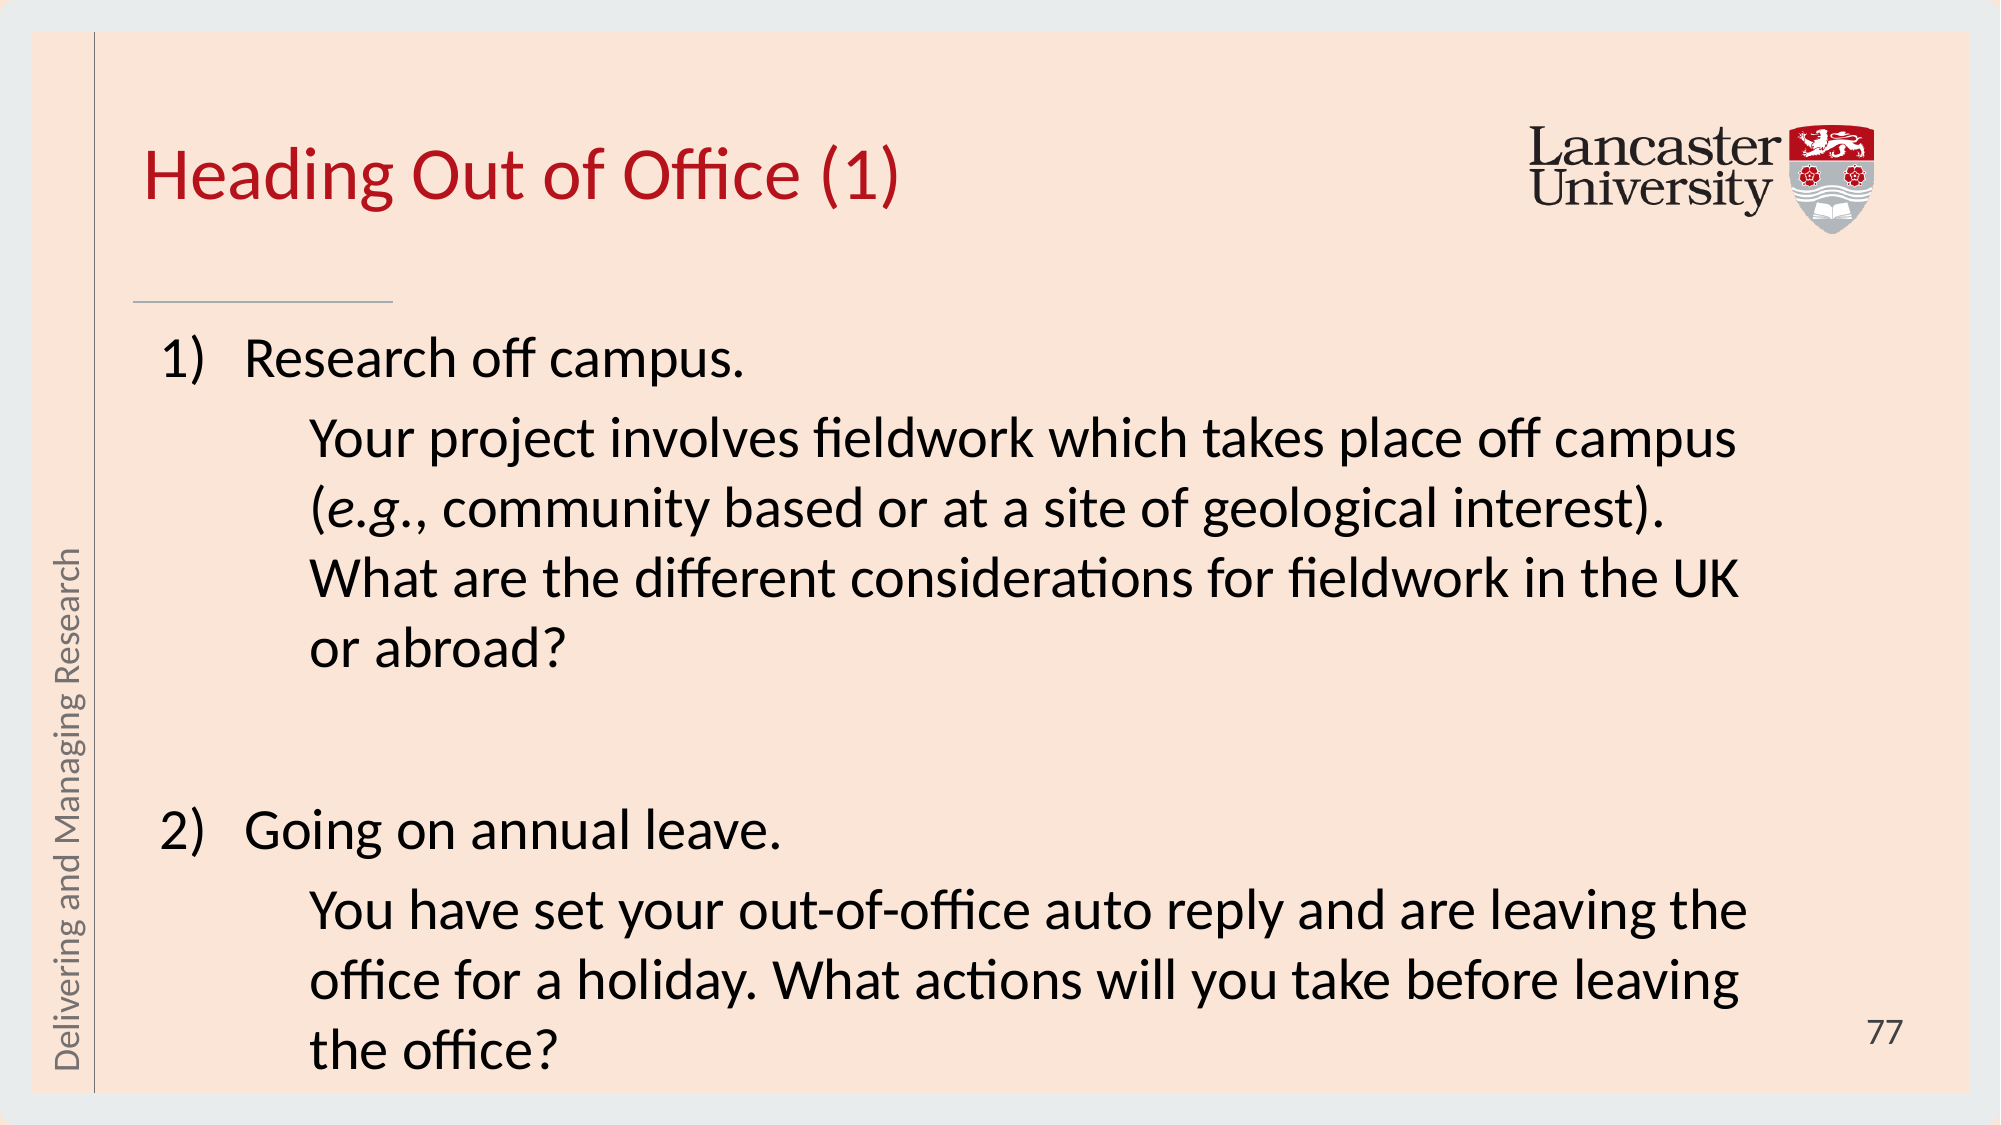

# Heading Out of Office (1)
Research off campus.
Your project involves fieldwork which takes place off campus (e.g., community based or at a site of geological interest). What are the different considerations for fieldwork in the UK or abroad?

Going on annual leave.
You have set your out-of-office auto reply and are leaving the office for a holiday. What actions will you take before leaving the office?

Delivering and Managing Research
77